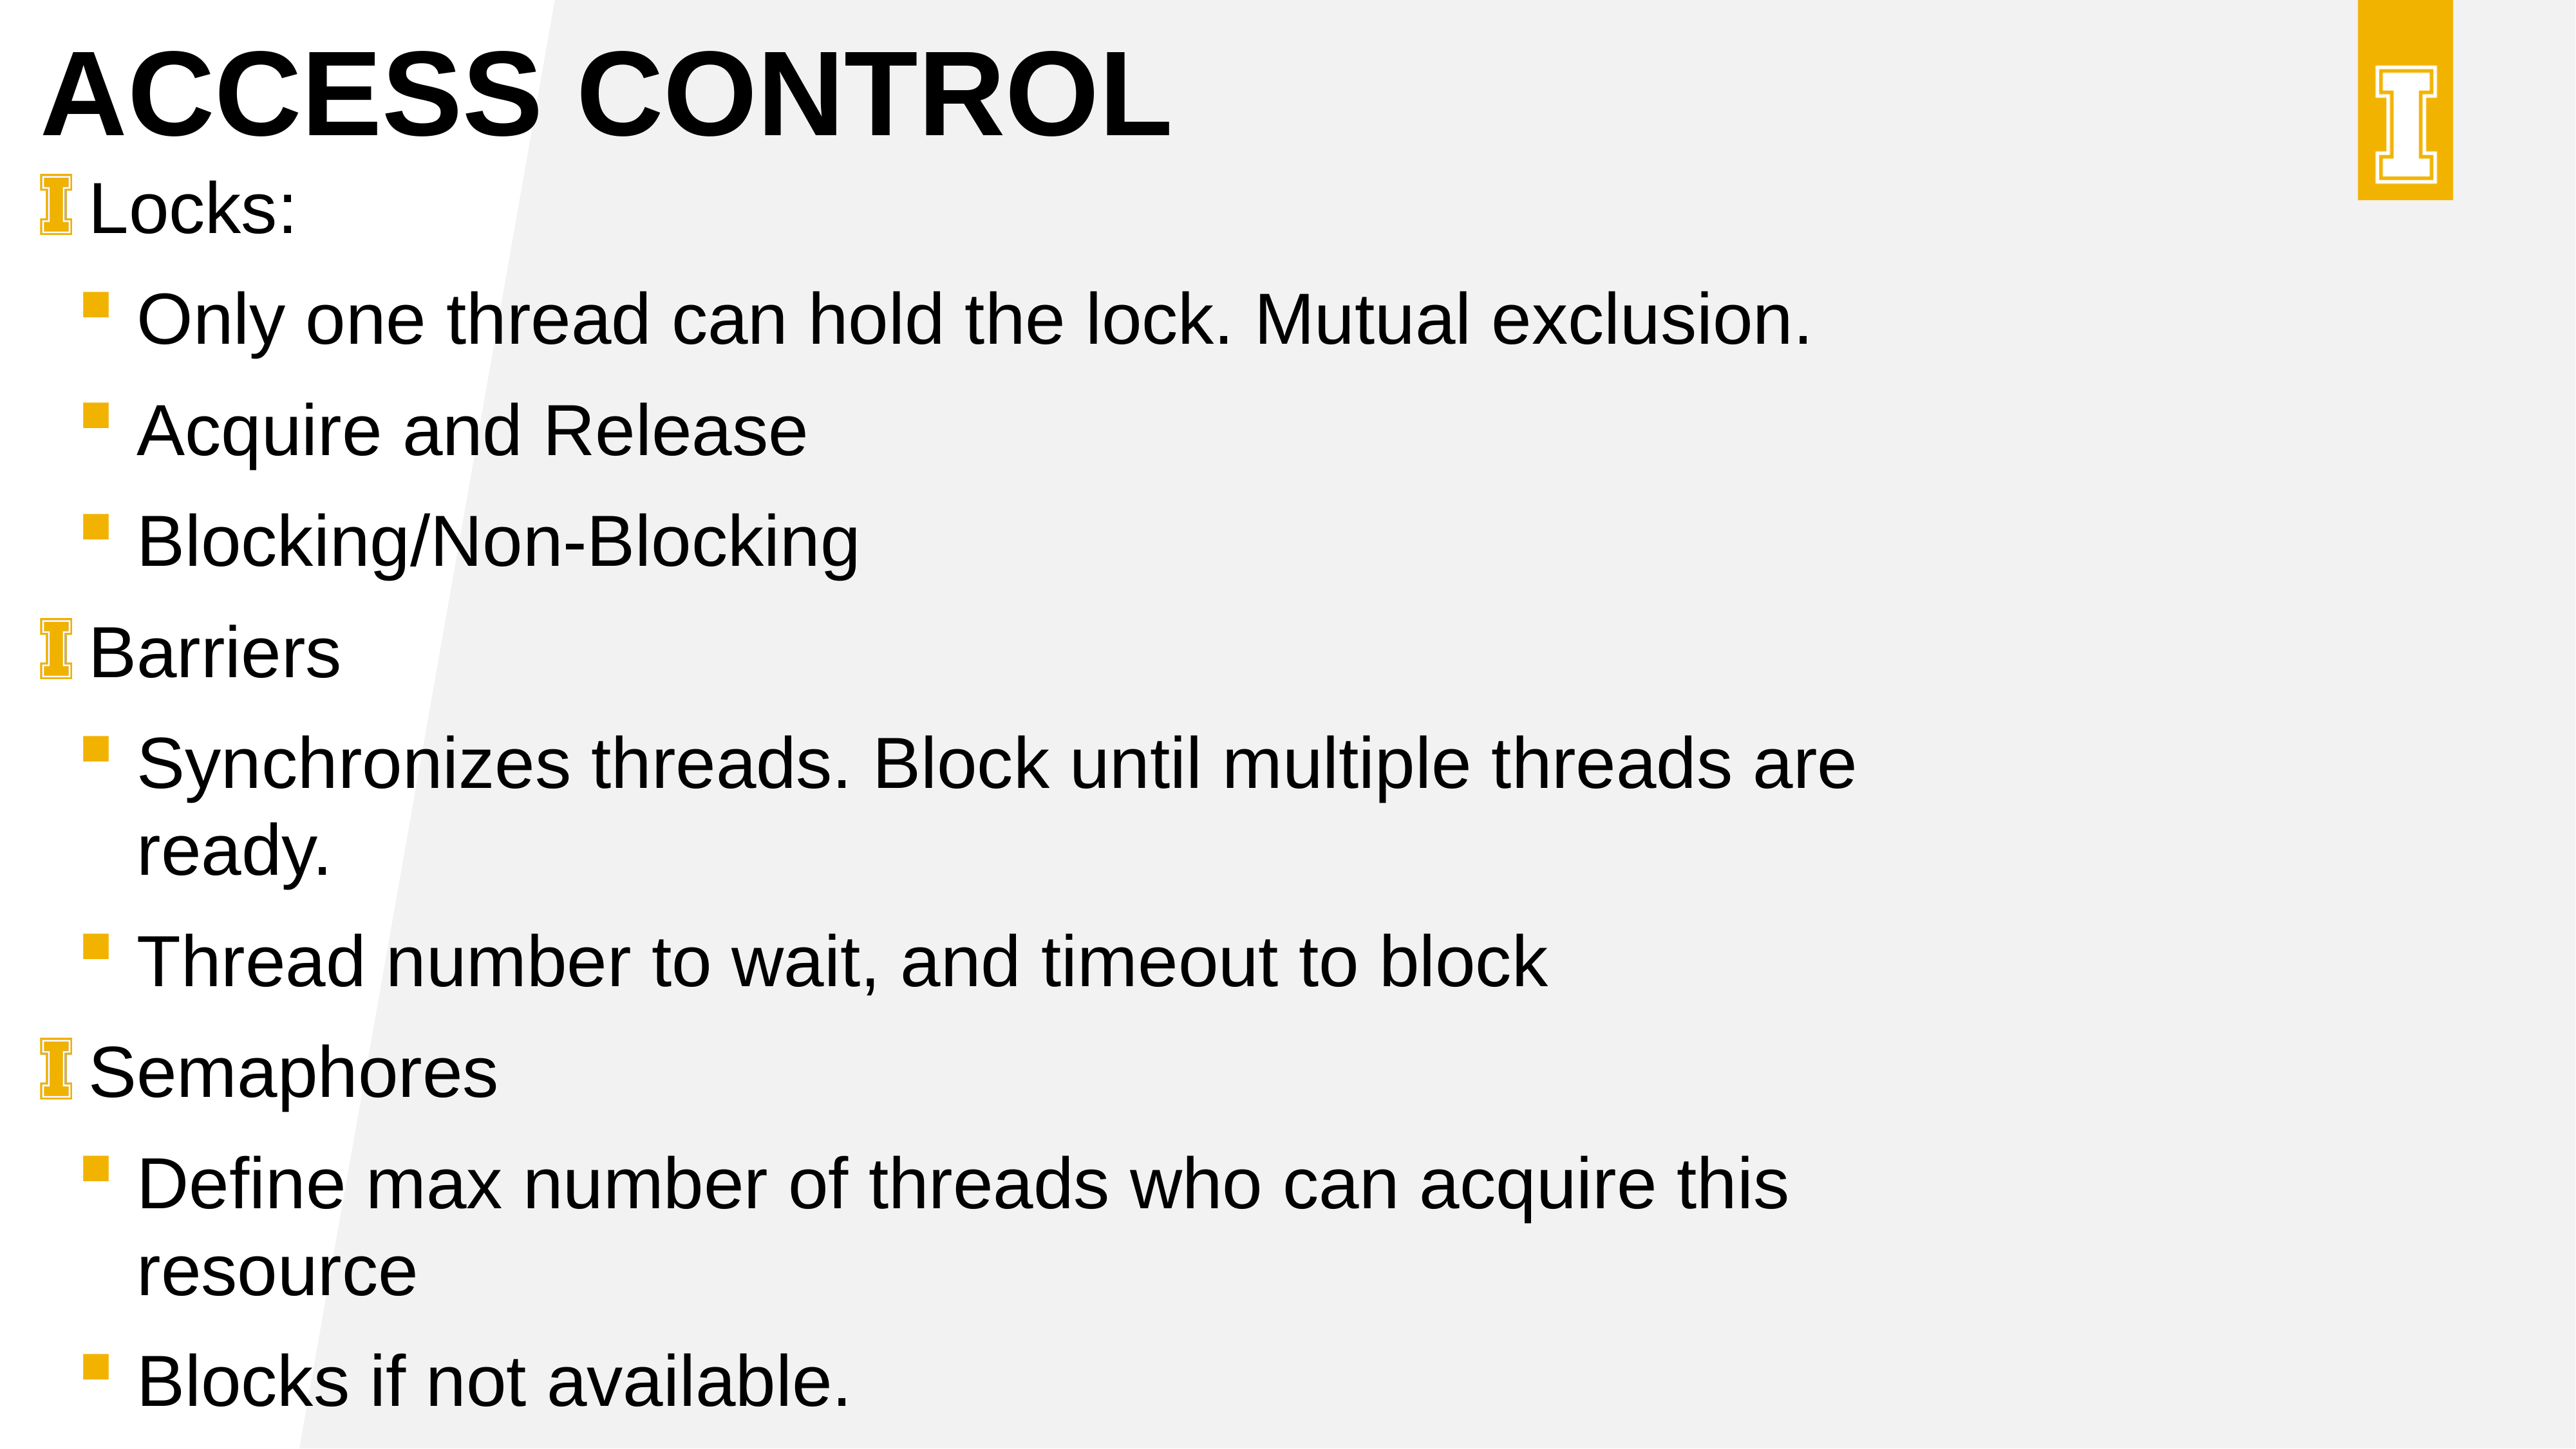

# Access Control
Locks:
Only one thread can hold the lock. Mutual exclusion.
Acquire and Release
Blocking/Non-Blocking
Barriers
Synchronizes threads. Block until multiple threads are ready.
Thread number to wait, and timeout to block
Semaphores
Define max number of threads who can acquire this resource
Blocks if not available.
Acquire and release